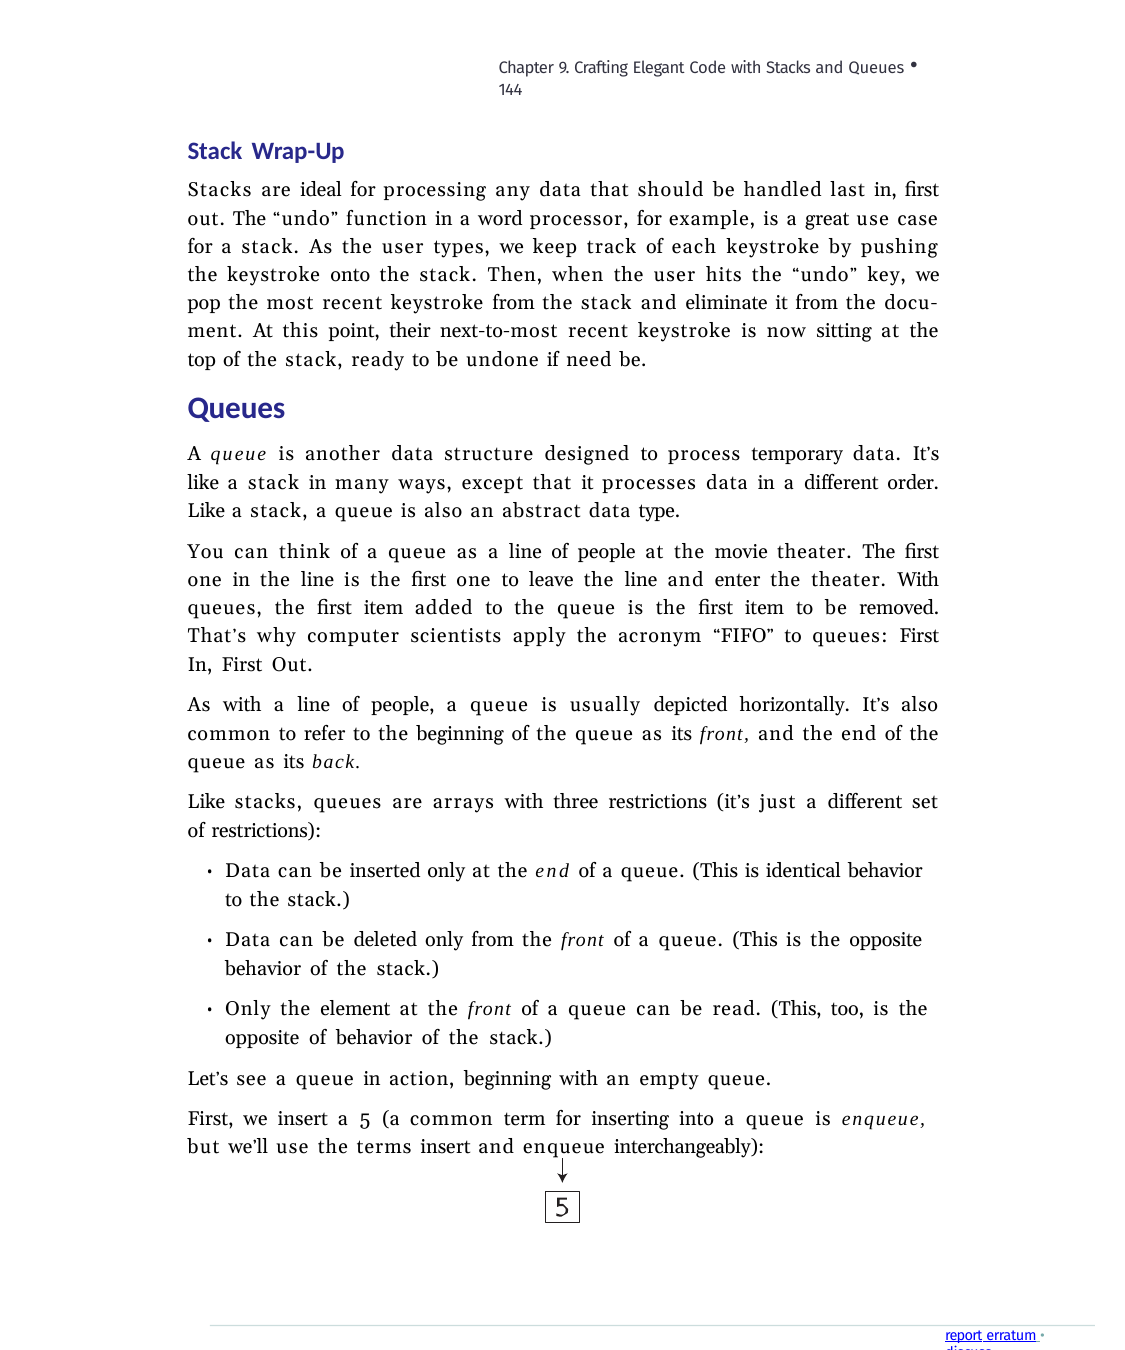

Chapter 9. Crafting Elegant Code with Stacks and Queues • 144

Stack Wrap-Up
Stacks are ideal for processing any data that should be handled last in, first out. The “undo” function in a word processor, for example, is a great use case for a stack. As the user types, we keep track of each keystroke by pushing the keystroke onto the stack. Then, when the user hits the “undo” key, we pop the most recent keystroke from the stack and eliminate it from the docu- ment. At this point, their next-to-most recent keystroke is now sitting at the top of the stack, ready to be undone if need be.
Queues
A queue is another data structure designed to process temporary data. It’s like a stack in many ways, except that it processes data in a different order. Like a stack, a queue is also an abstract data type.
You can think of a queue as a line of people at the movie theater. The first one in the line is the first one to leave the line and enter the theater. With queues, the first item added to the queue is the first item to be removed. That’s why computer scientists apply the acronym “FIFO” to queues: First In, First Out.
As with a line of people, a queue is usually depicted horizontally. It’s also common to refer to the beginning of the queue as its front, and the end of the queue as its back.
Like stacks, queues are arrays with three restrictions (it’s just a different set of restrictions):
Data can be inserted only at the end of a queue. (This is identical behavior to the stack.)
Data can be deleted only from the front of a queue. (This is the opposite behavior of the stack.)
Only the element at the front of a queue can be read. (This, too, is the opposite of behavior of the stack.)
Let’s see a queue in action, beginning with an empty queue.
First, we insert a 5 (a common term for inserting into a queue is enqueue,
but we’ll use the terms insert and enqueue interchangeably):

report erratum • discuss